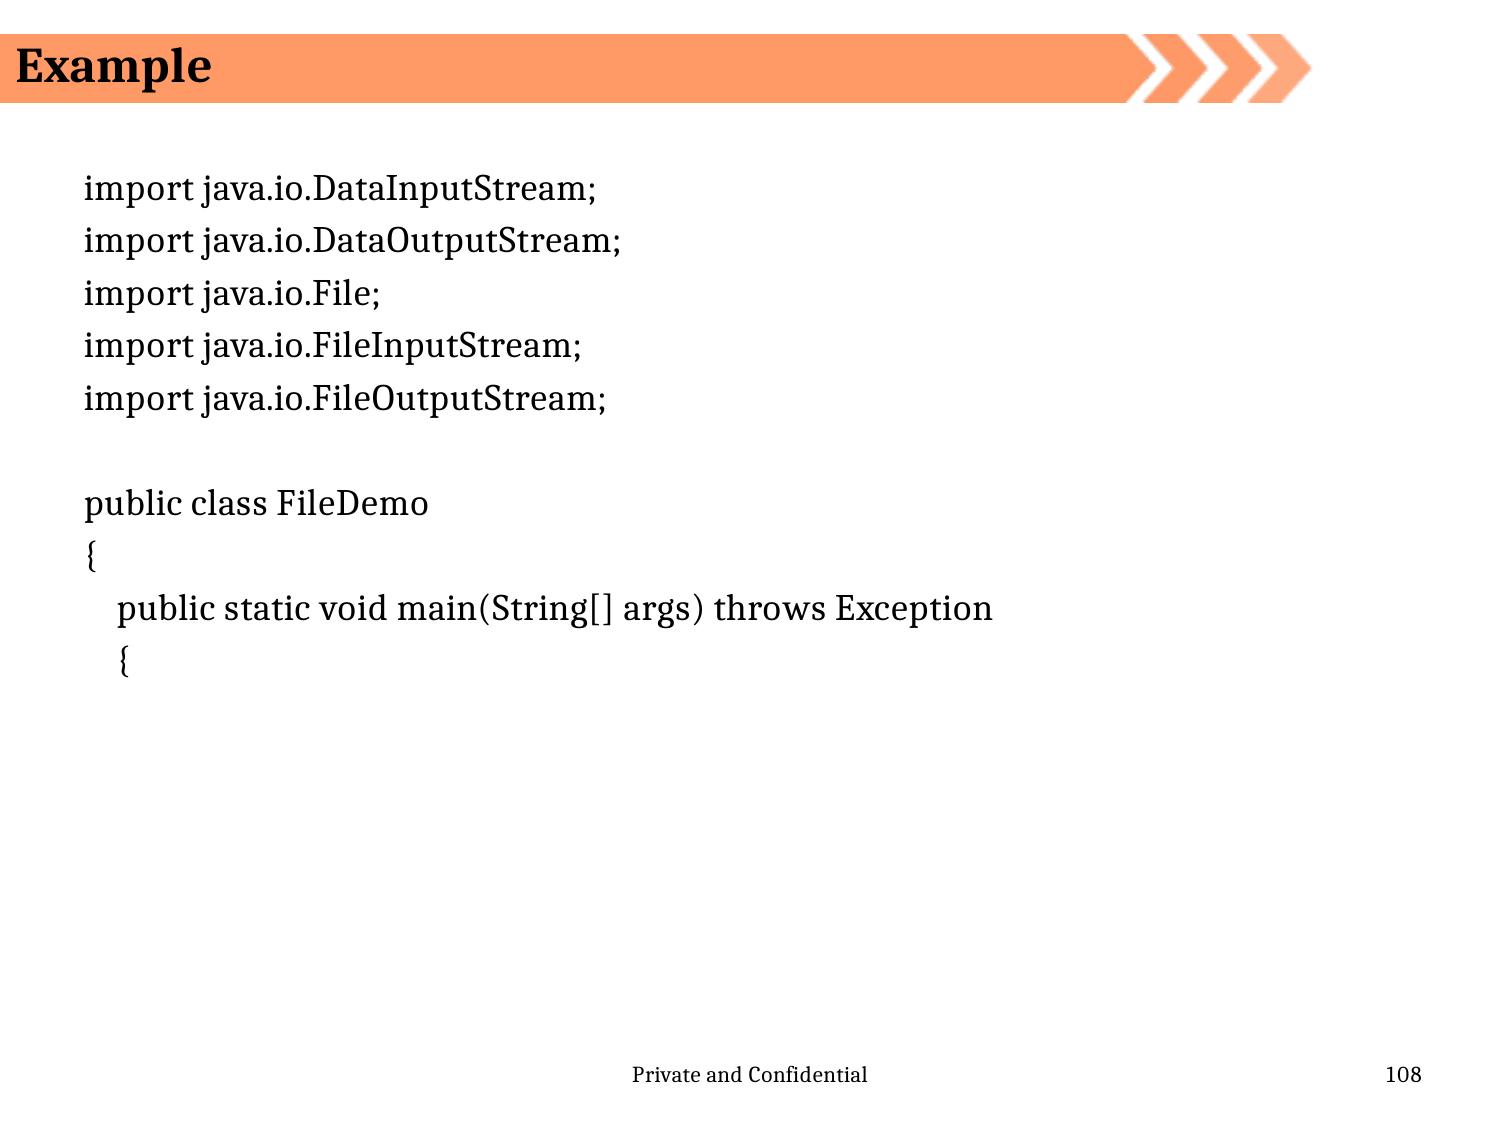

Example
import java.io.DataInputStream;
import java.io.DataOutputStream;
import java.io.File;
import java.io.FileInputStream;
import java.io.FileOutputStream;

public class FileDemo
{
    public static void main(String[] args) throws Exception
    {